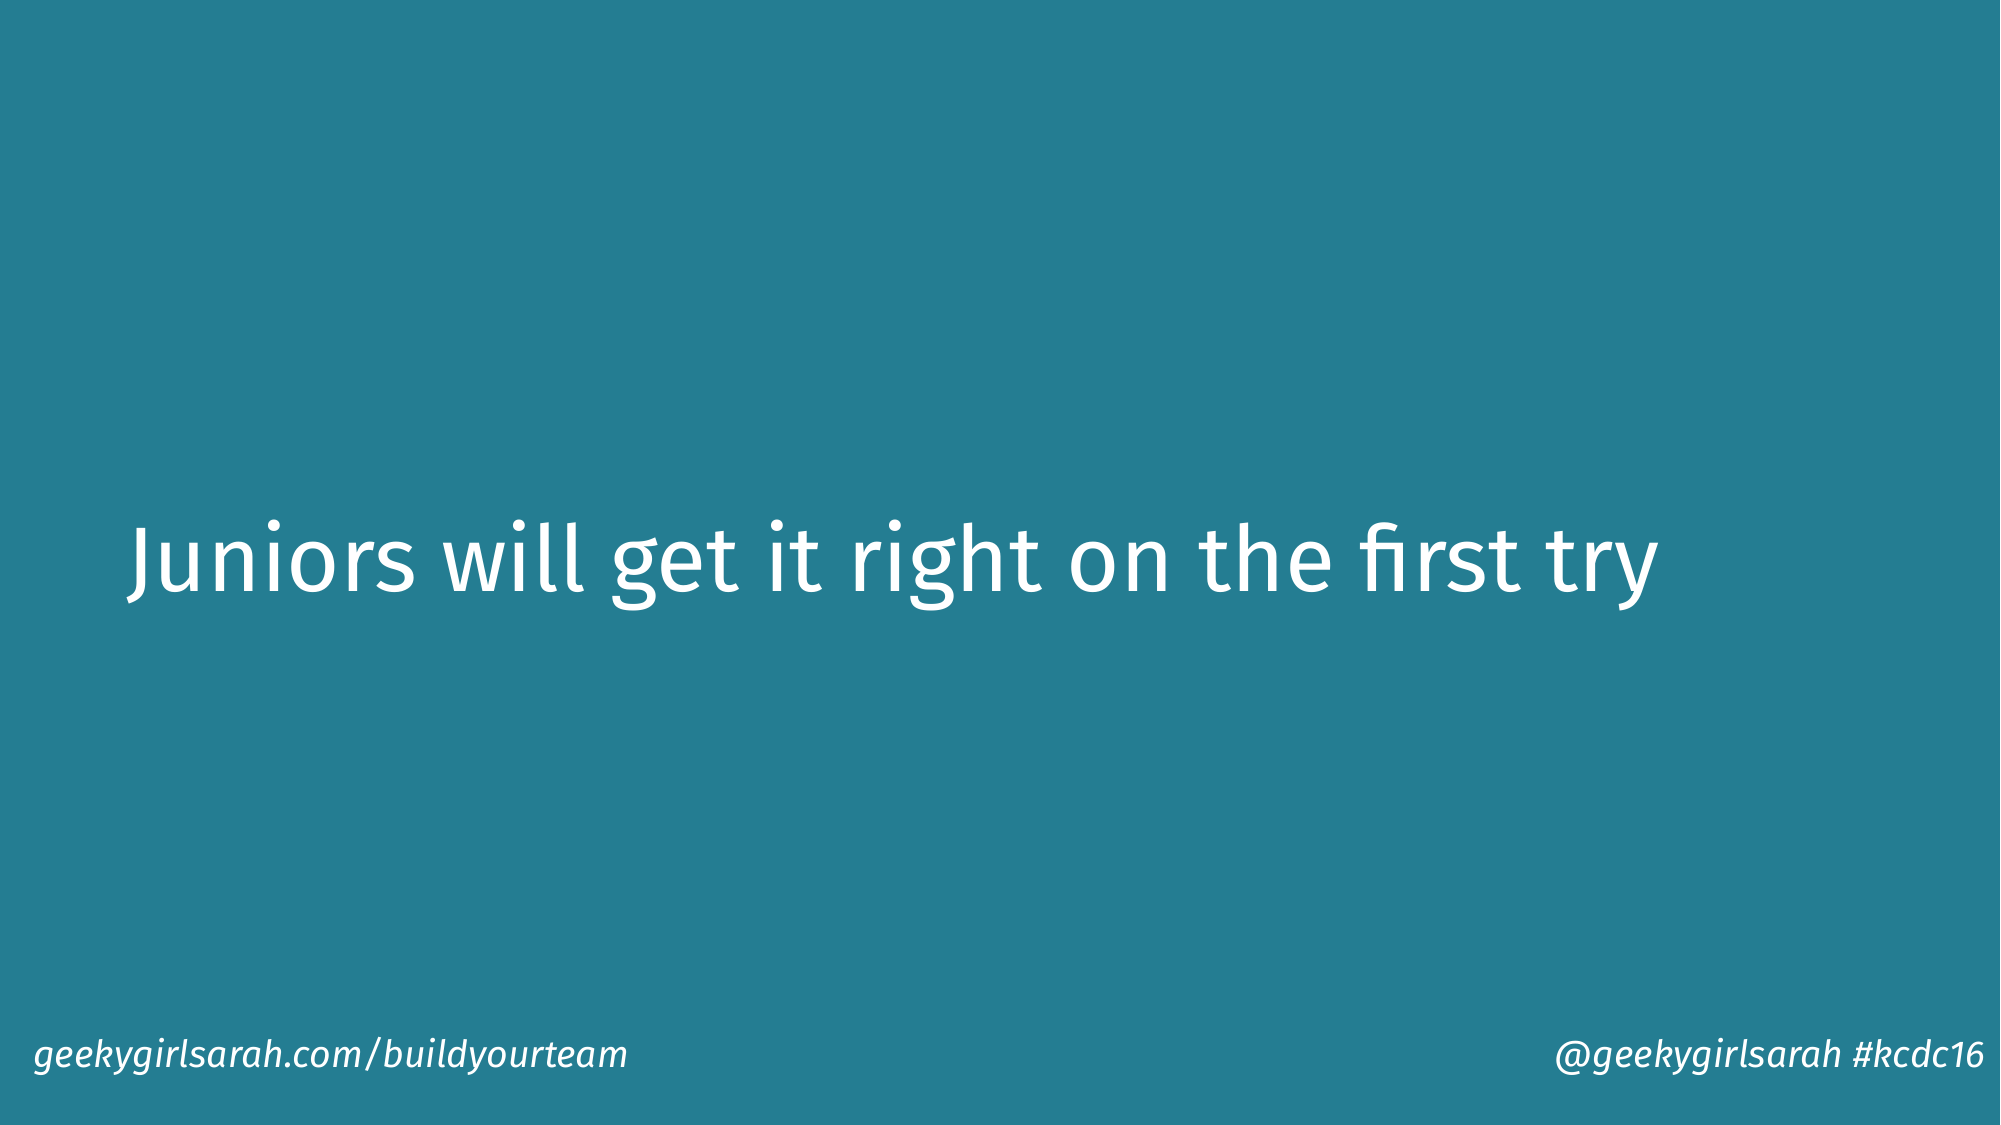

#
Juniors will get it right on the first try